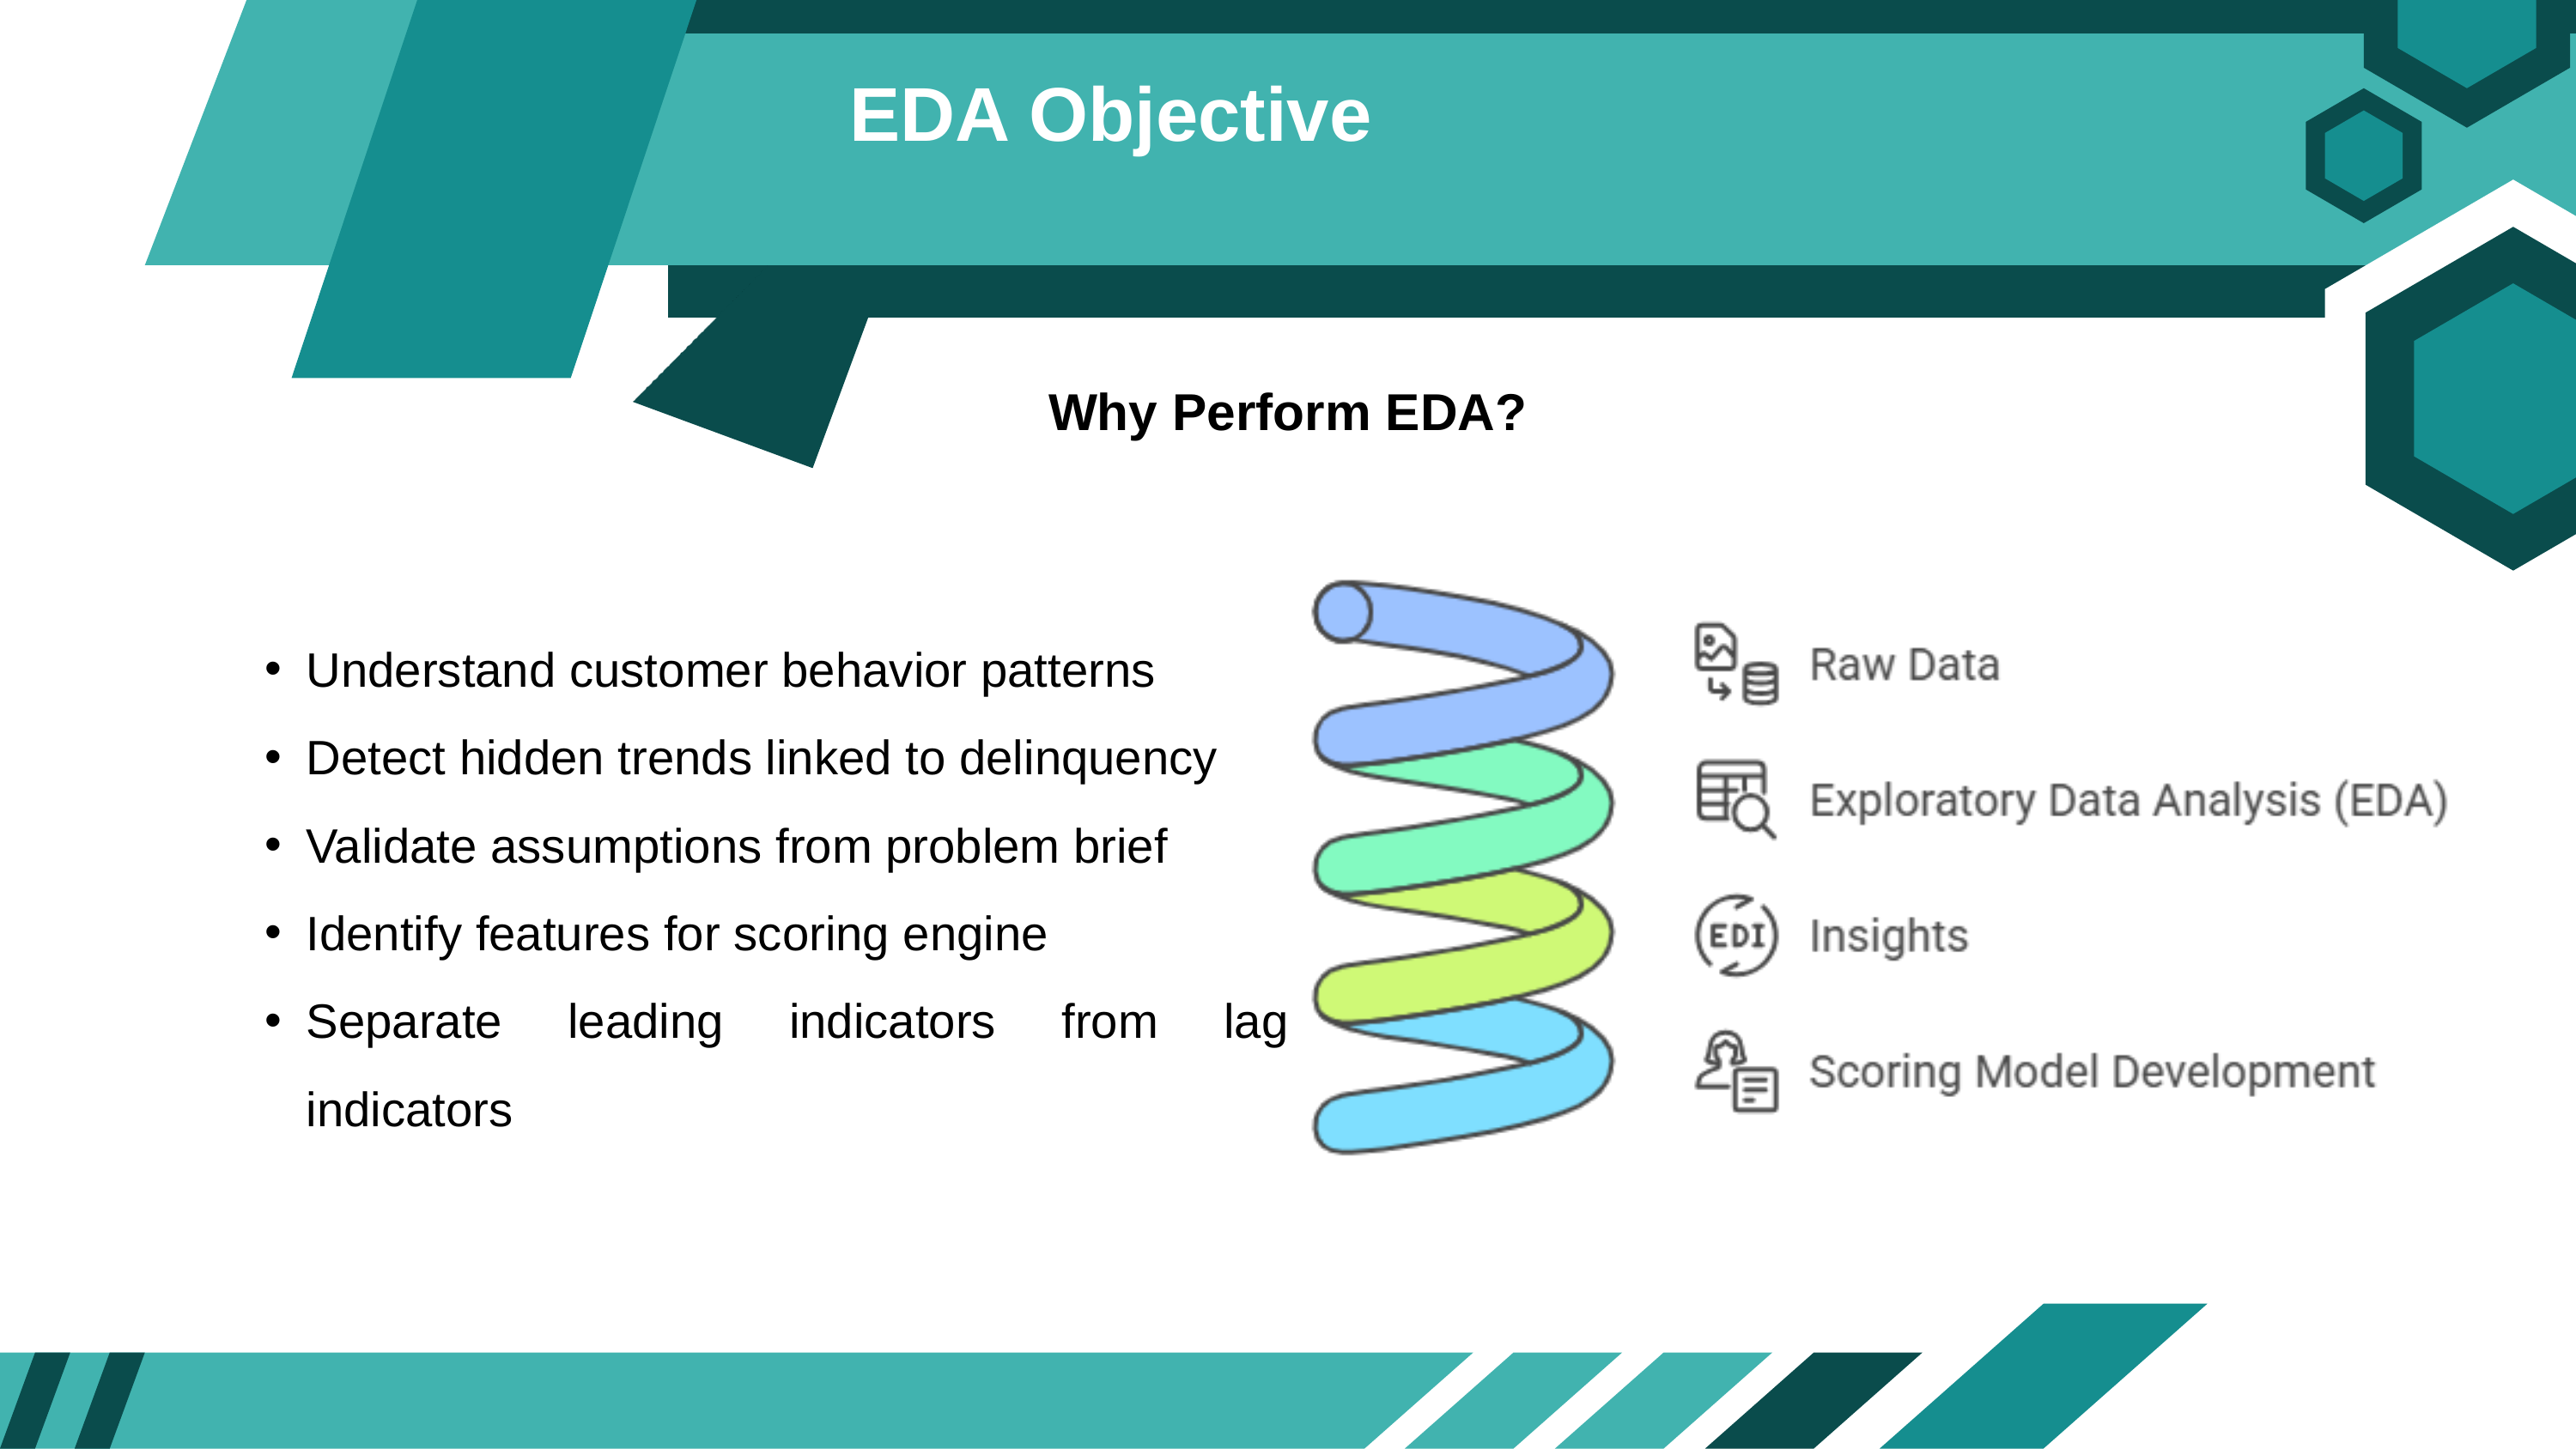

EDA Objective

Why Perform EDA?

Understand customer behavior patterns
Detect hidden trends linked to delinquency
Validate assumptions from problem brief
Identify features for scoring engine
Separate leading indicators from lag indicators